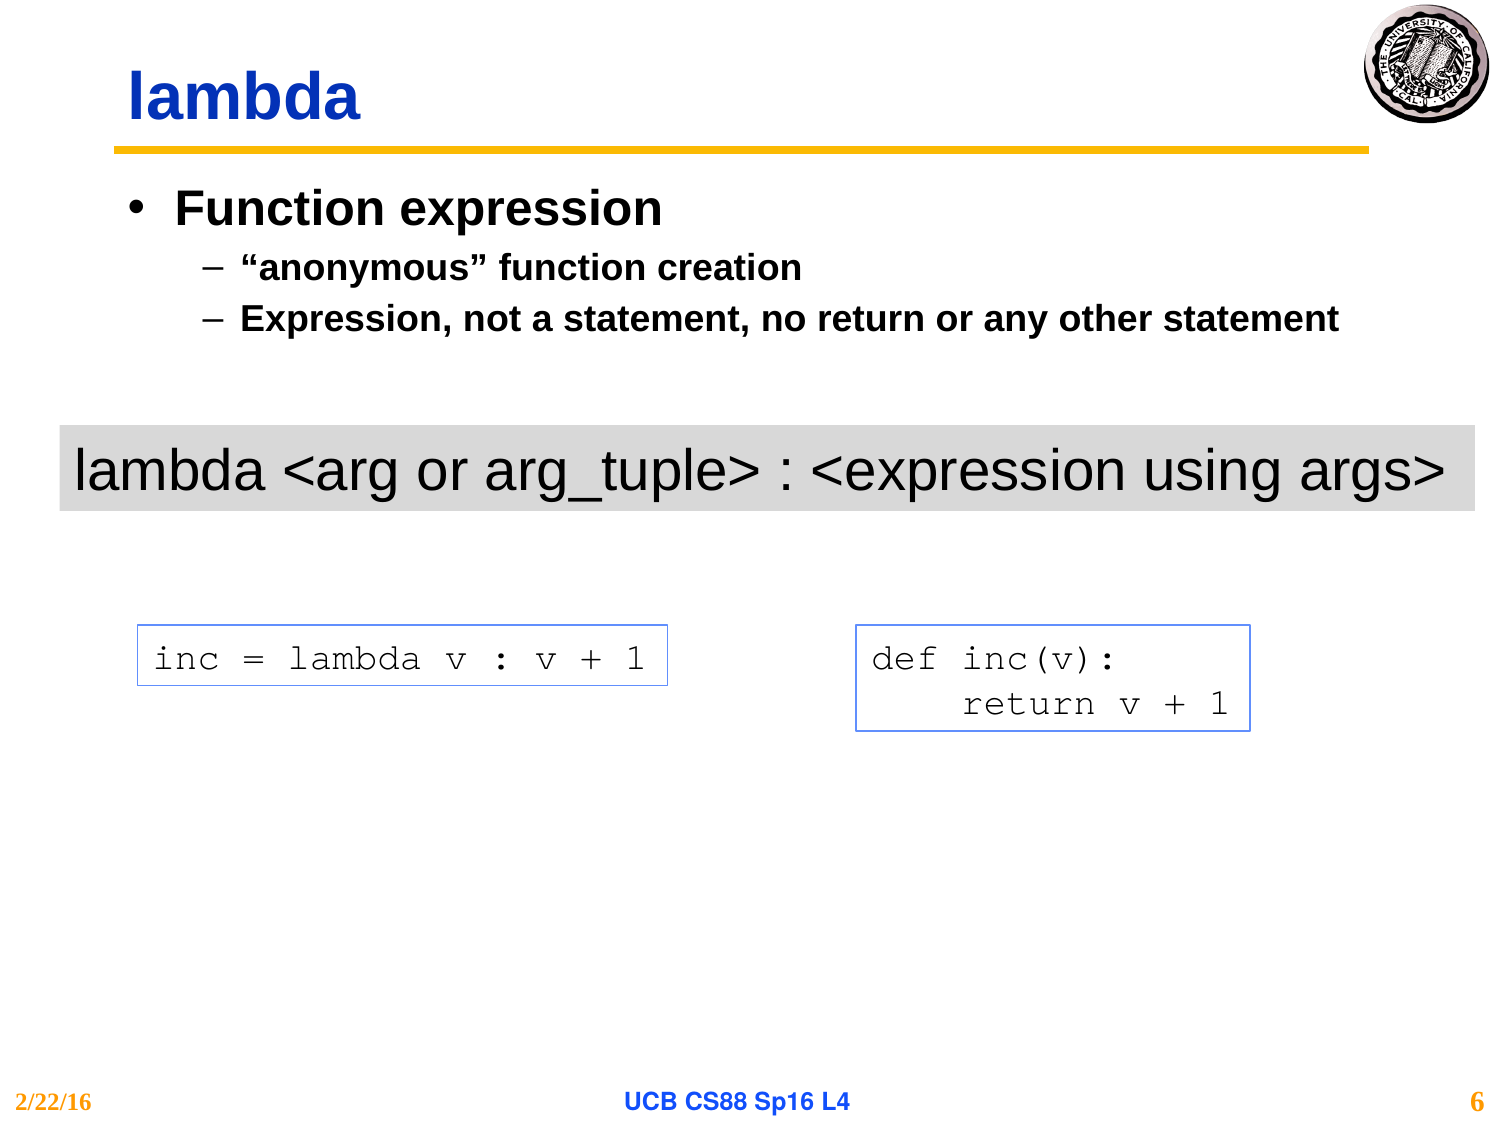

# lambda
Function expression
“anonymous” function creation
Expression, not a statement, no return or any other statement
lambda <arg or arg_tuple> : <expression using args>
inc = lambda v : v + 1
def inc(v):
    return v + 1
2/22/16
UCB CS88 Sp16 L4
6